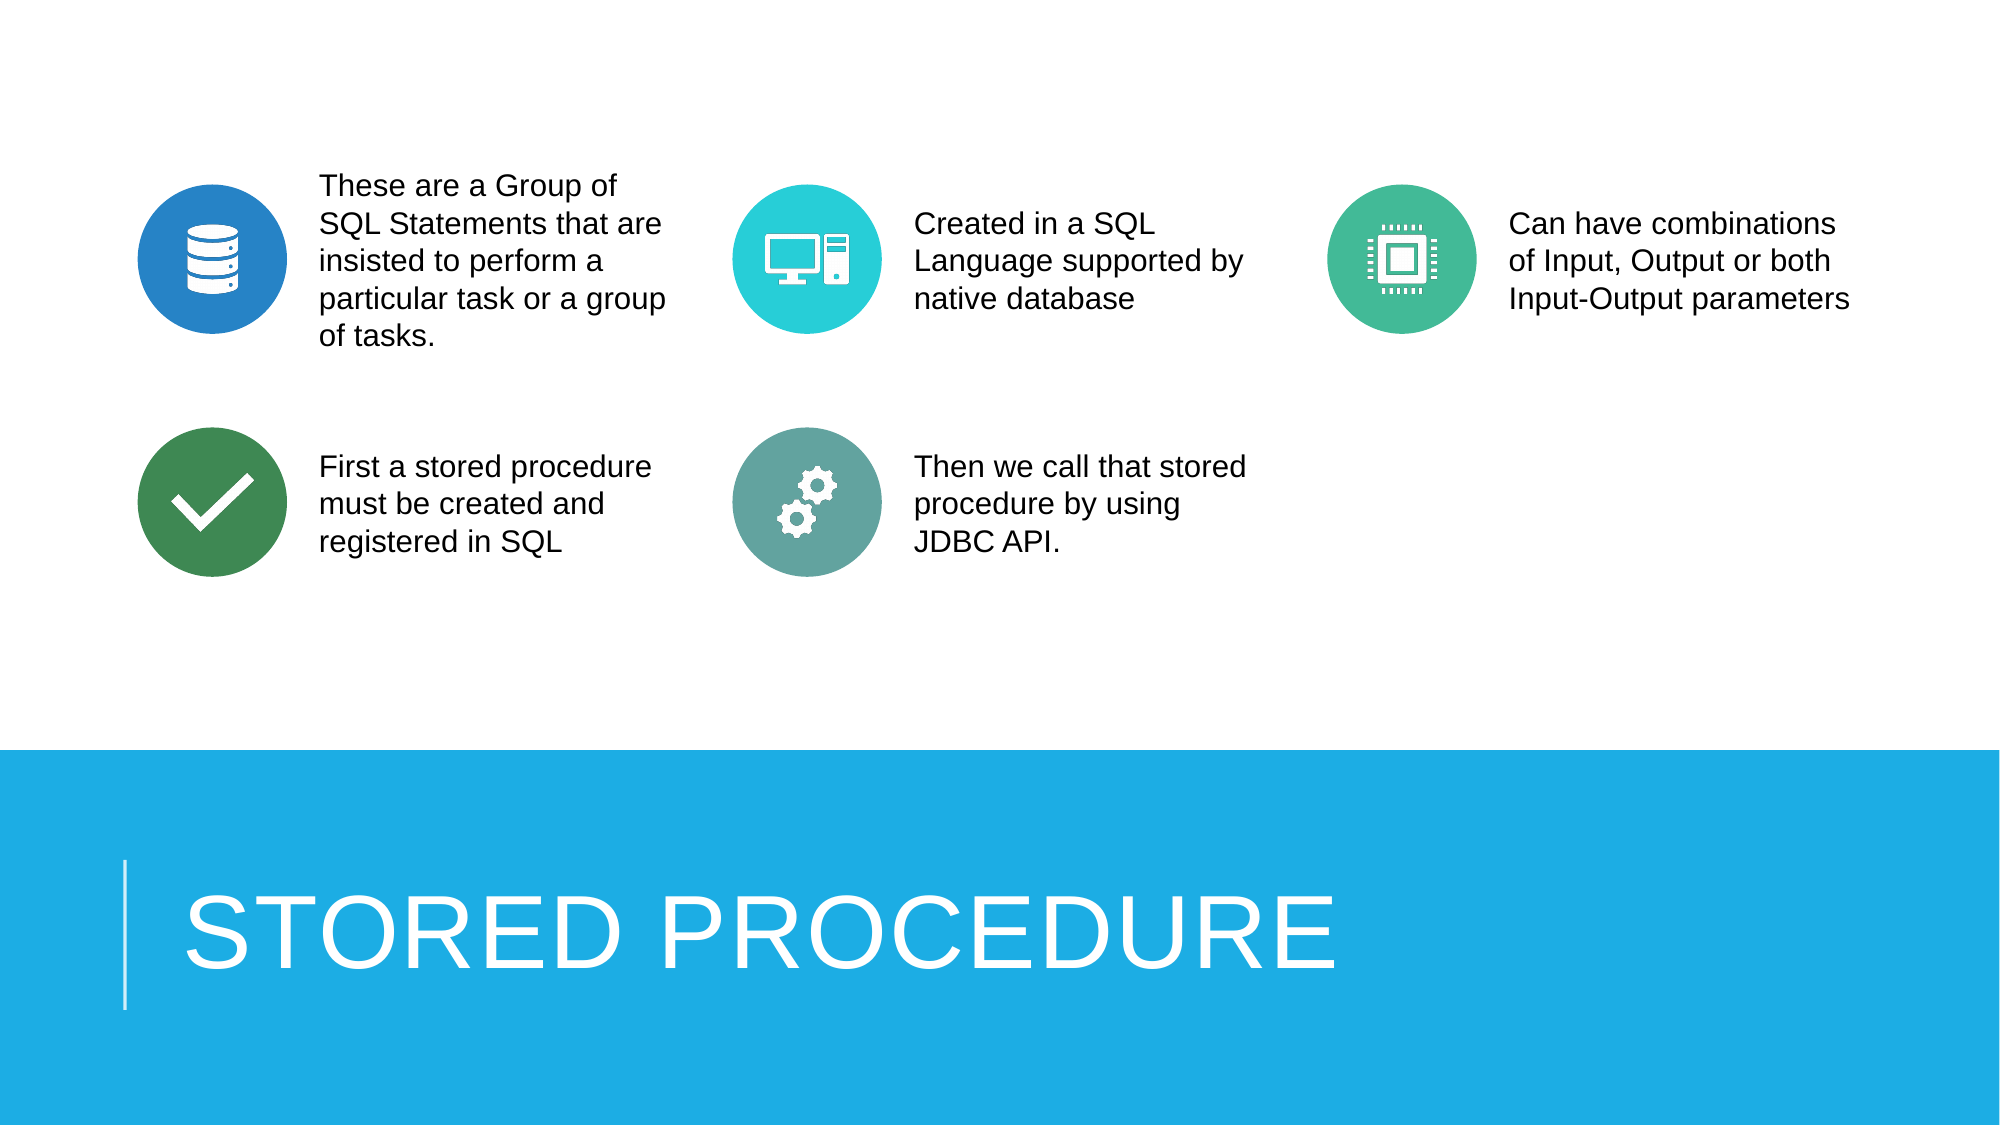

These are a Group of SQL Statements that are insisted to perform a particular task or a group of tasks.
Created in a SQL Language supported by native database
Can have combinations of Input, Output or both Input-Output parameters
First a stored procedure must be created and registered in SQL
Then we call that stored procedure by using JDBC API.

# Stored Procedure